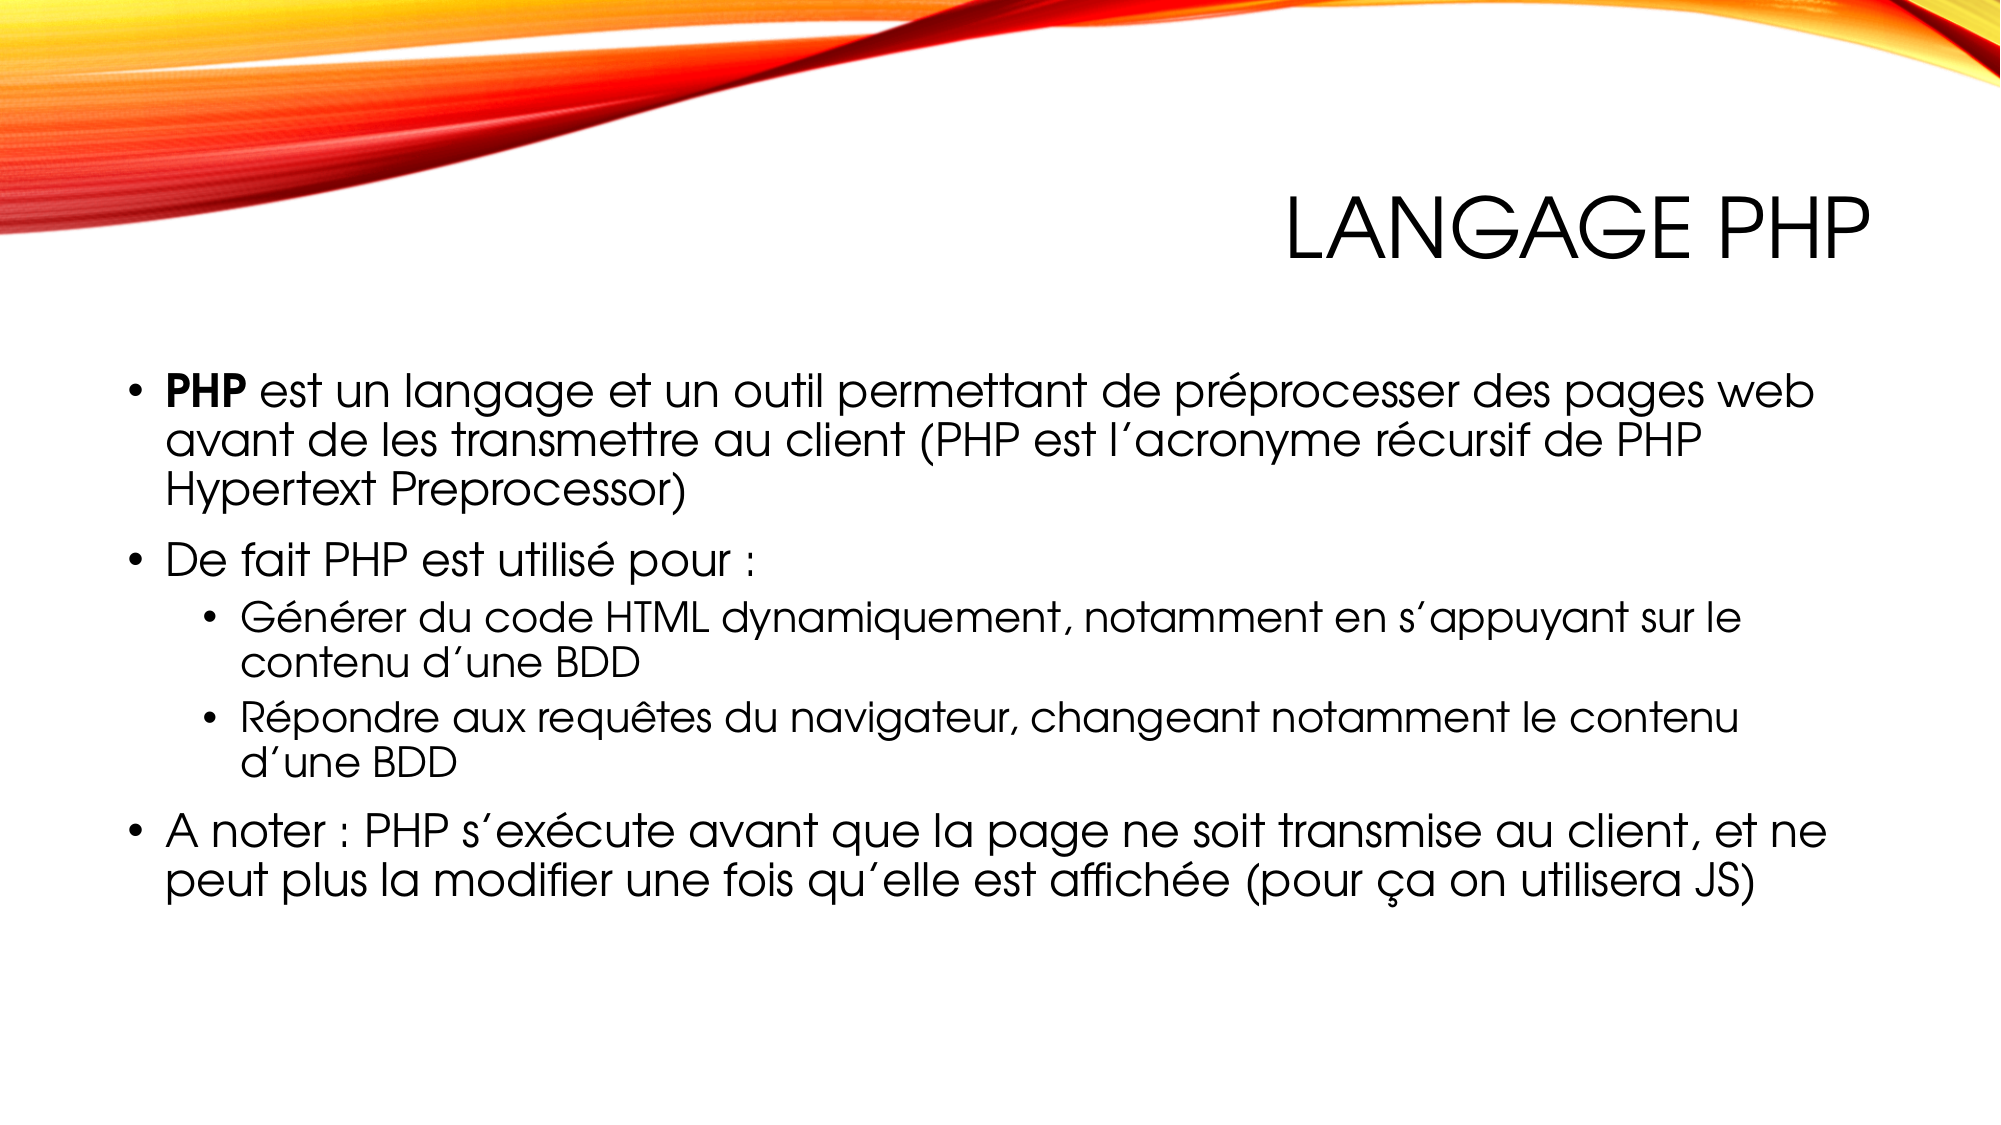

# Langage PHP
PHP est un langage et un outil permettant de préprocesser des pages web avant de les transmettre au client (PHP est l’acronyme récursif de PHP Hypertext Preprocessor)
De fait PHP est utilisé pour :
Générer du code HTML dynamiquement, notamment en s’appuyant sur le contenu d’une BDD
Répondre aux requêtes du navigateur, changeant notamment le contenu d’une BDD
A noter : PHP s’exécute avant que la page ne soit transmise au client, et ne peut plus la modifier une fois qu’elle est affichée (pour ça on utilisera JS)